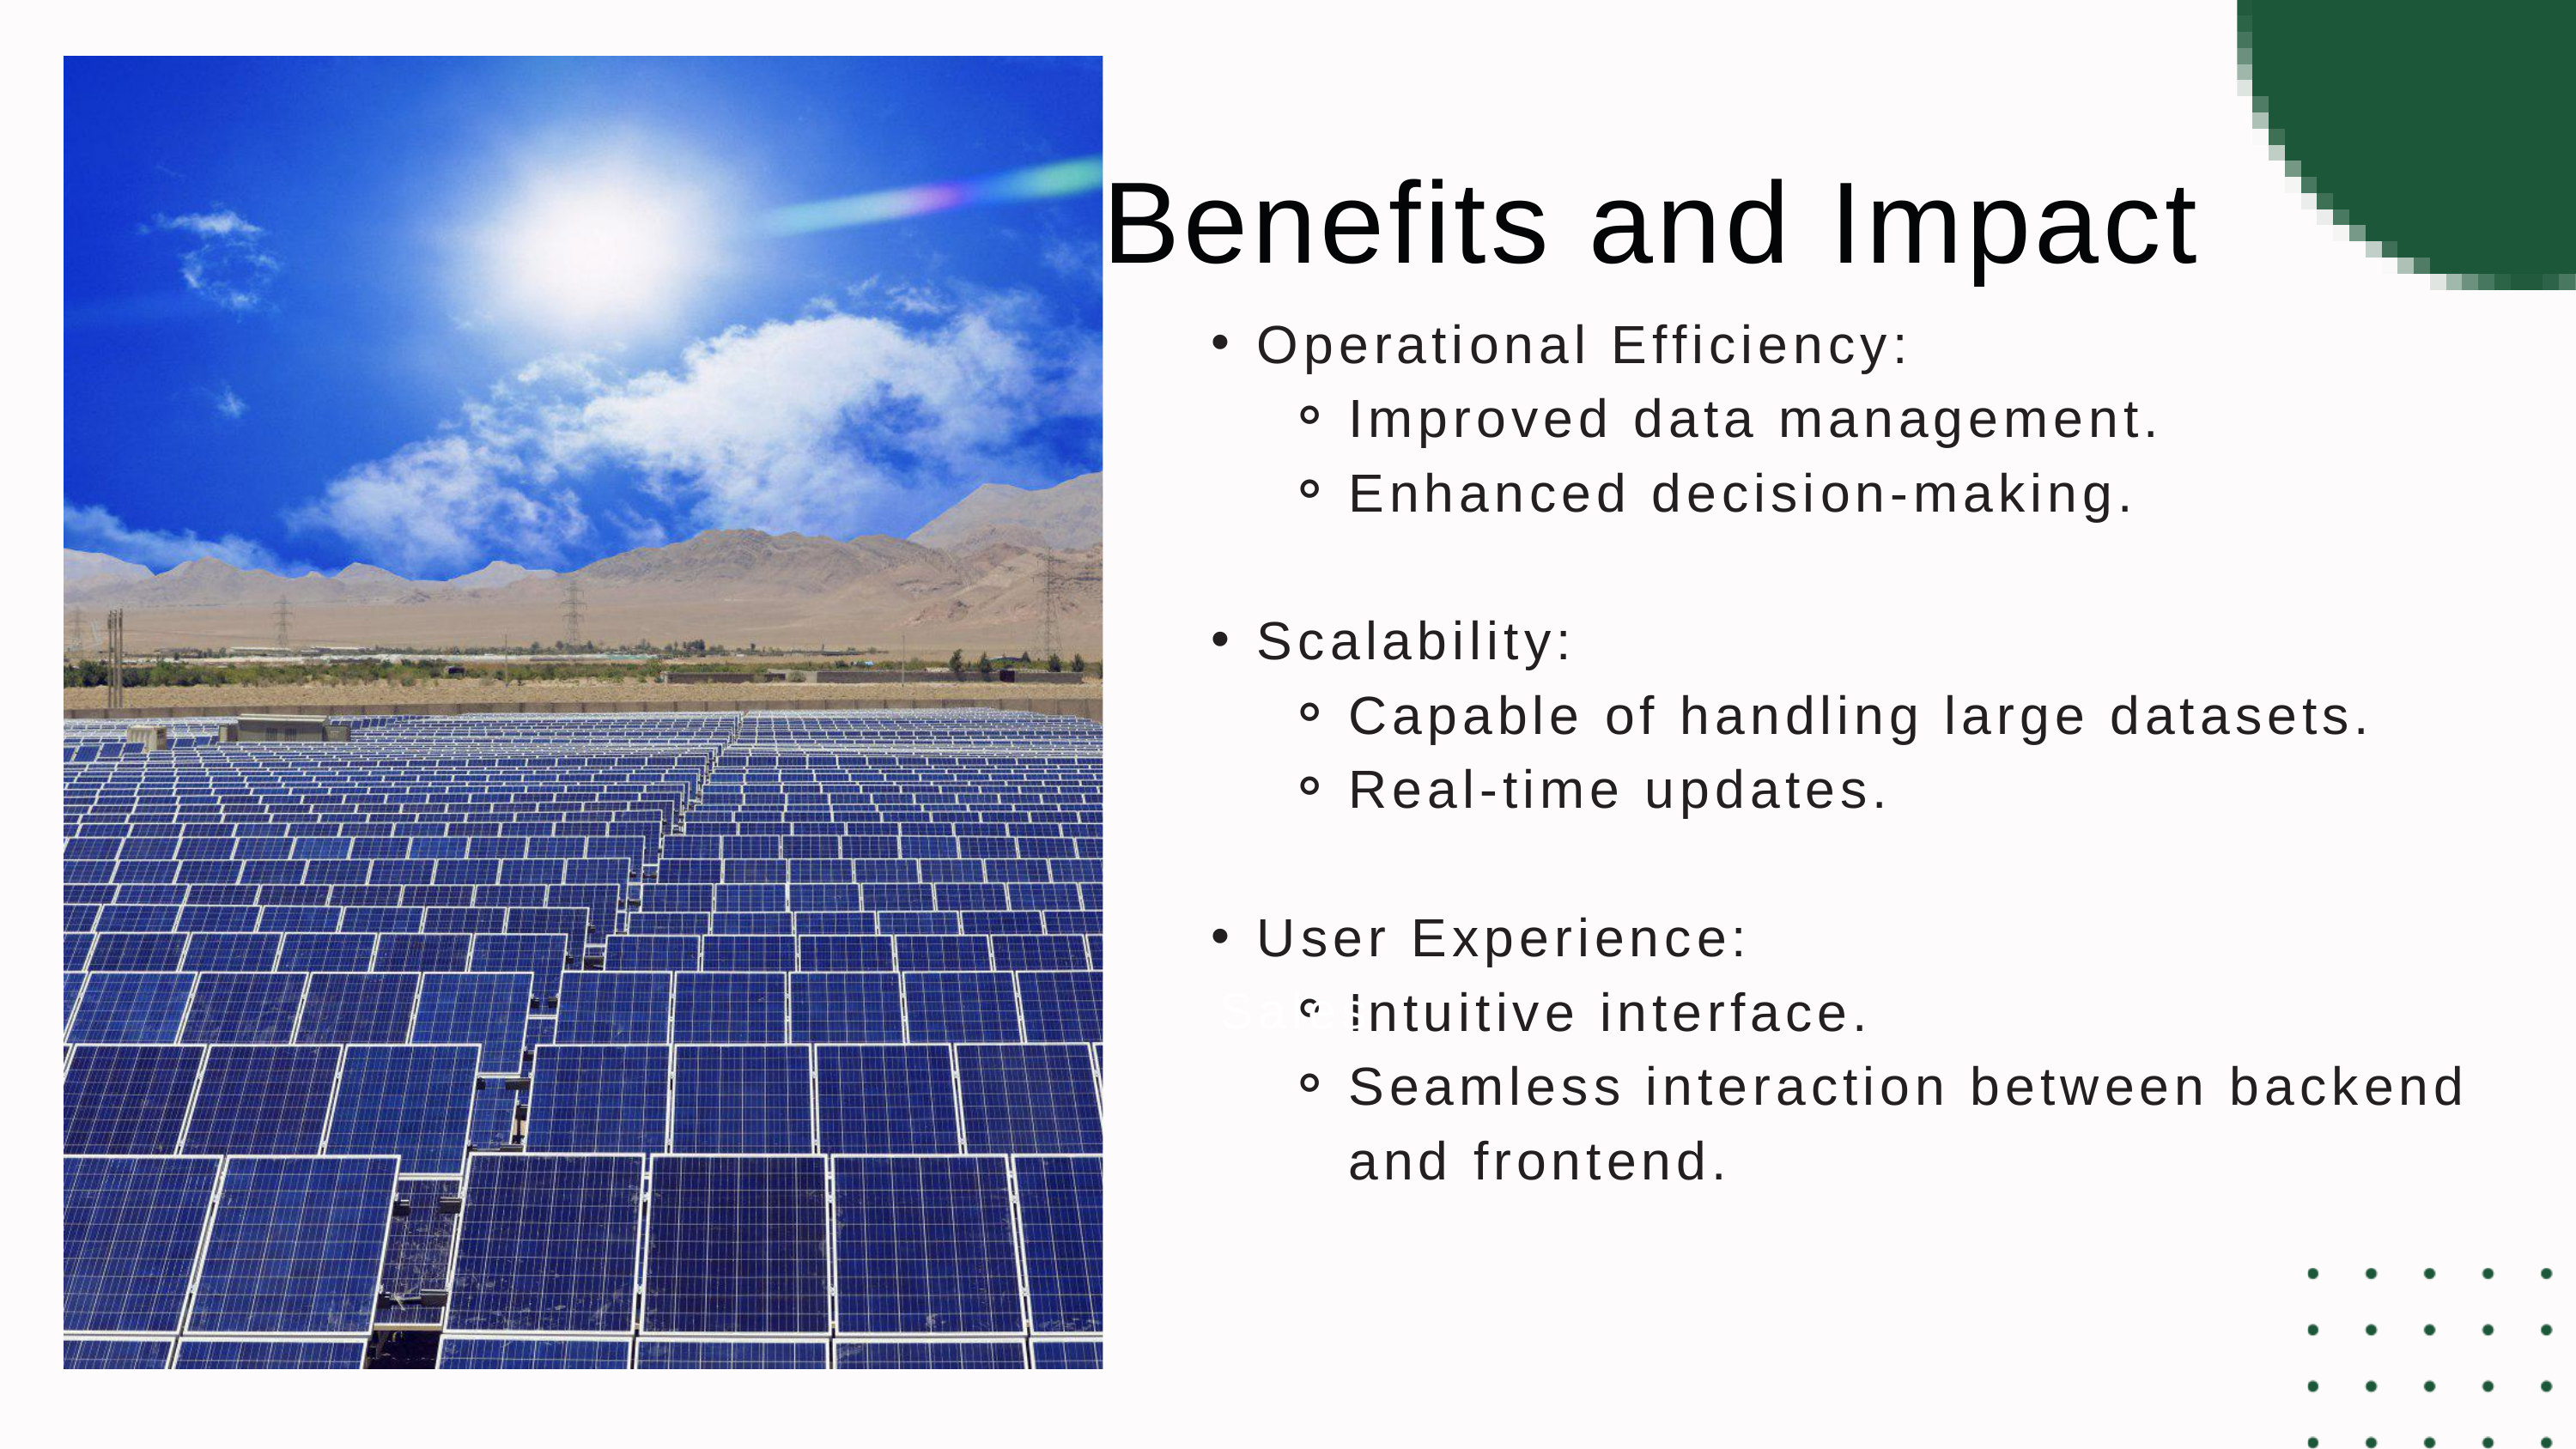

Benefits and Impact
Operational Efficiency:
Improved data management.
Enhanced decision-making.

Scalability:
Capable of handling large datasets.
Real-time updates.

User Experience:
Intuitive interface.
Seamless interaction between backend and frontend.

Sales